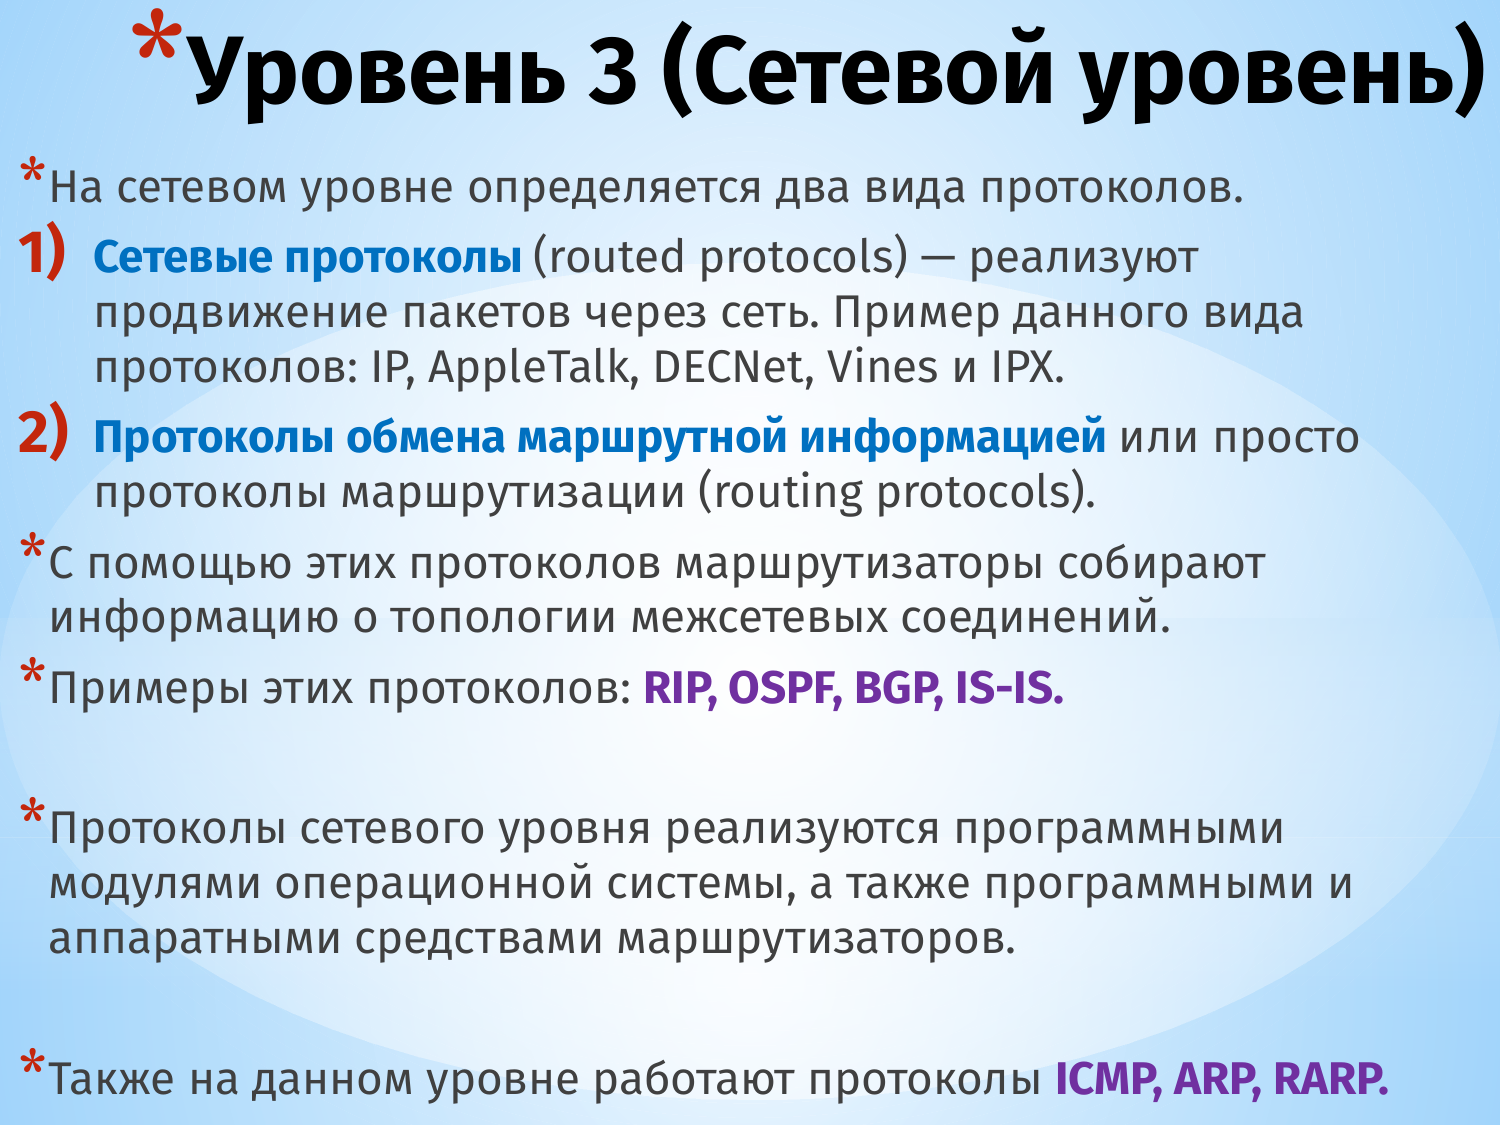

# Уровень 3 (Сетевой уровень)
На сетевом уровне определяется два вида протоколов.
Сетевые протоколы (routed protocols) — реализуют продвижение пакетов через сеть. Пример данного вида протоколов: IP, AppleTalk, DECNet, Vines и IPX.
Протоколы обмена маршрутной информацией или просто протоколы маршрутизации (routing protocols).
С помощью этих протоколов маршрутизаторы собирают информацию о топологии межсетевых соединений.
Примеры этих протоколов: RIP, OSPF, BGP, IS-IS.

Протоколы сетевого уровня реализуются программными модулями операционной системы, а также программными и аппаратными средствами маршрутизаторов.

Также на данном уровне работают протоколы ICMP, ARP, RARP.